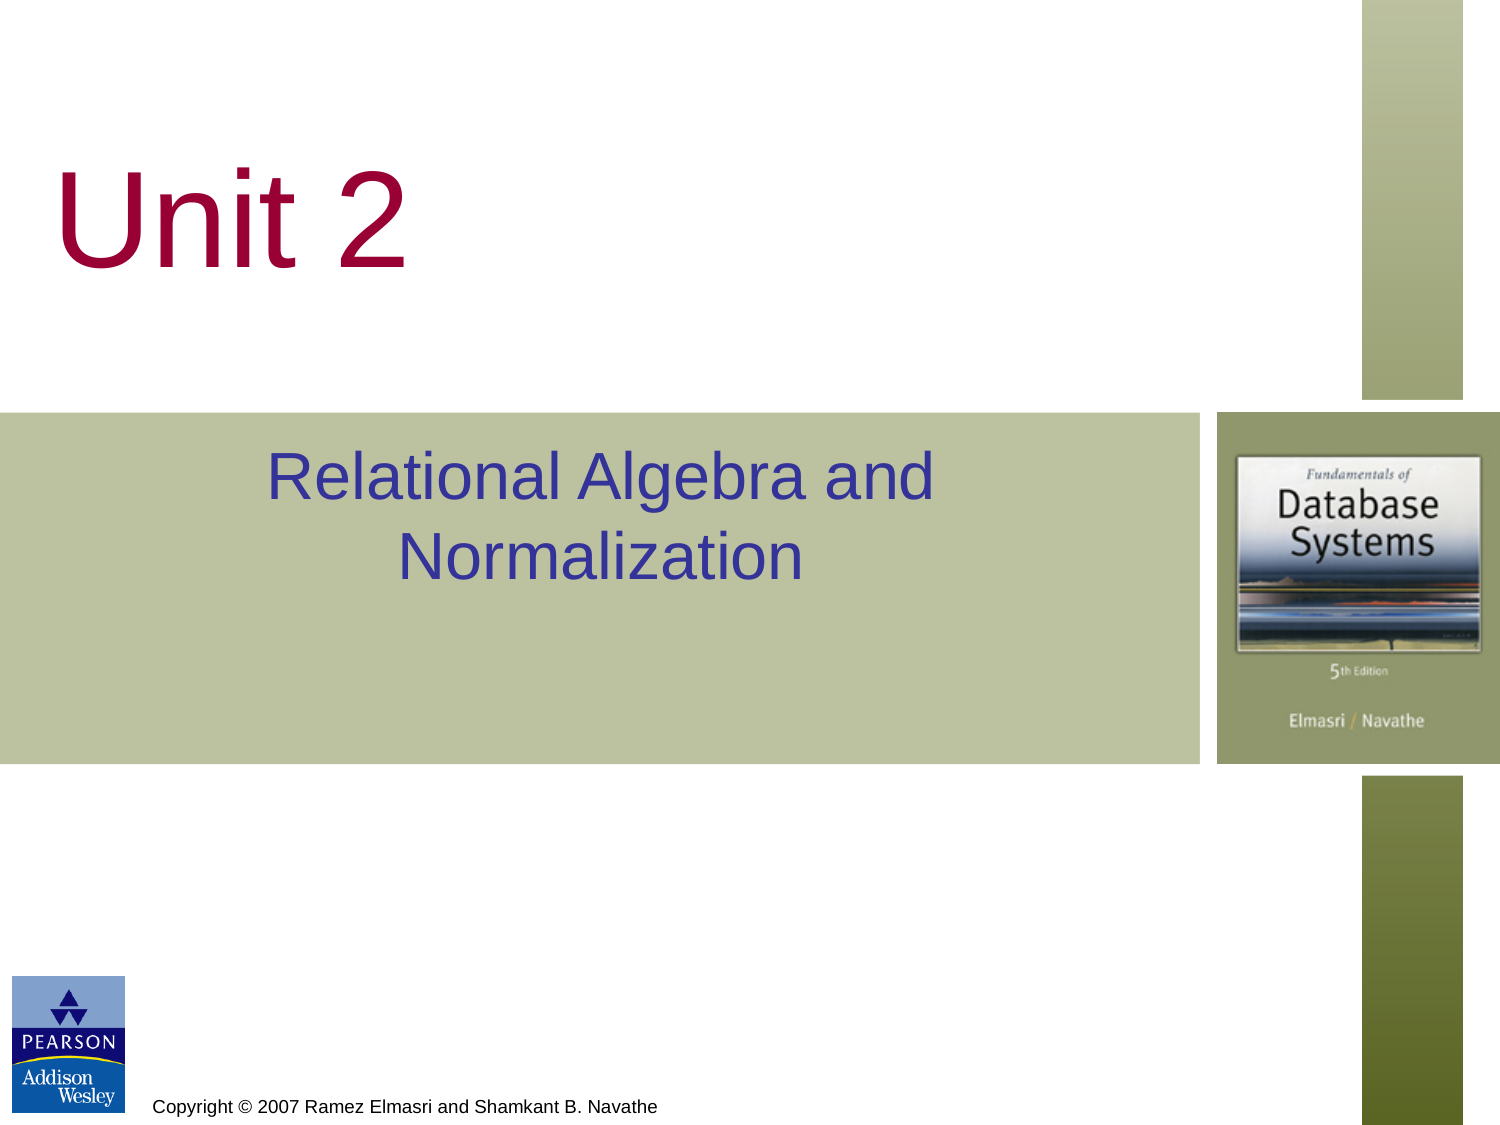

# Unit 2
Relational Algebra and Normalization
Copyright © 2007 Ramez Elmasri and Shamkant B. Navathe